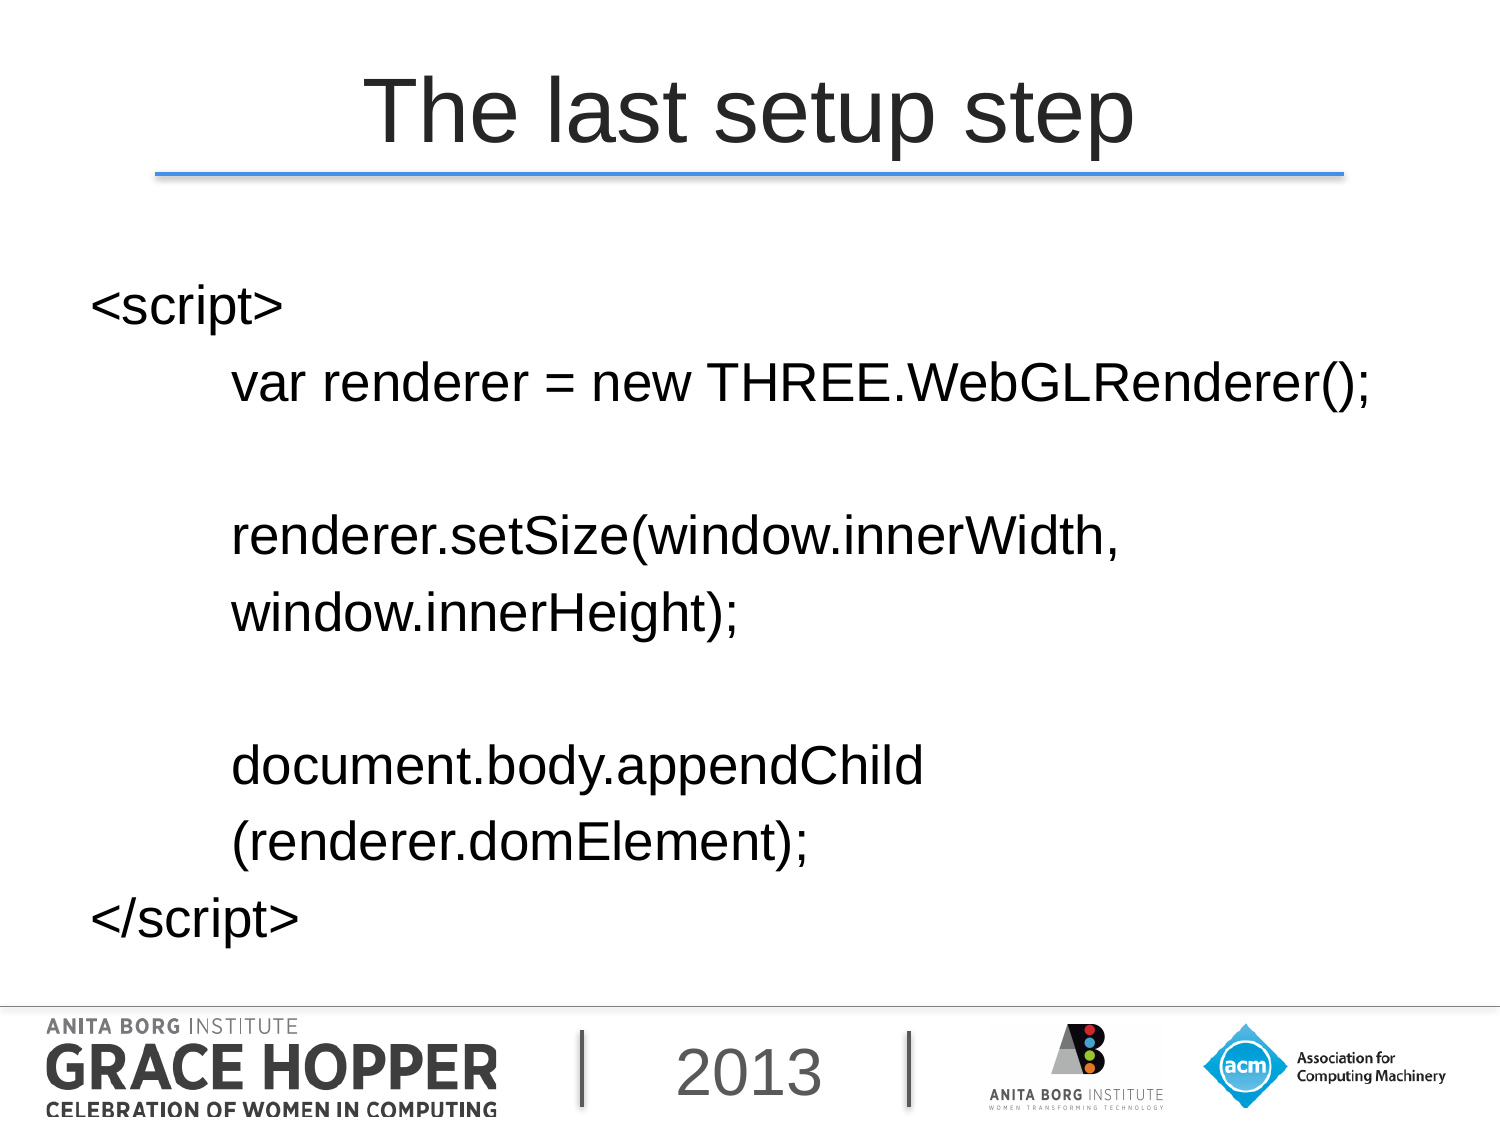

# The last setup step
<script>
	var renderer = new THREE.WebGLRenderer();

	renderer.setSize(window.innerWidth,
							window.innerHeight);

	document.body.appendChild
							(renderer.domElement);
</script>